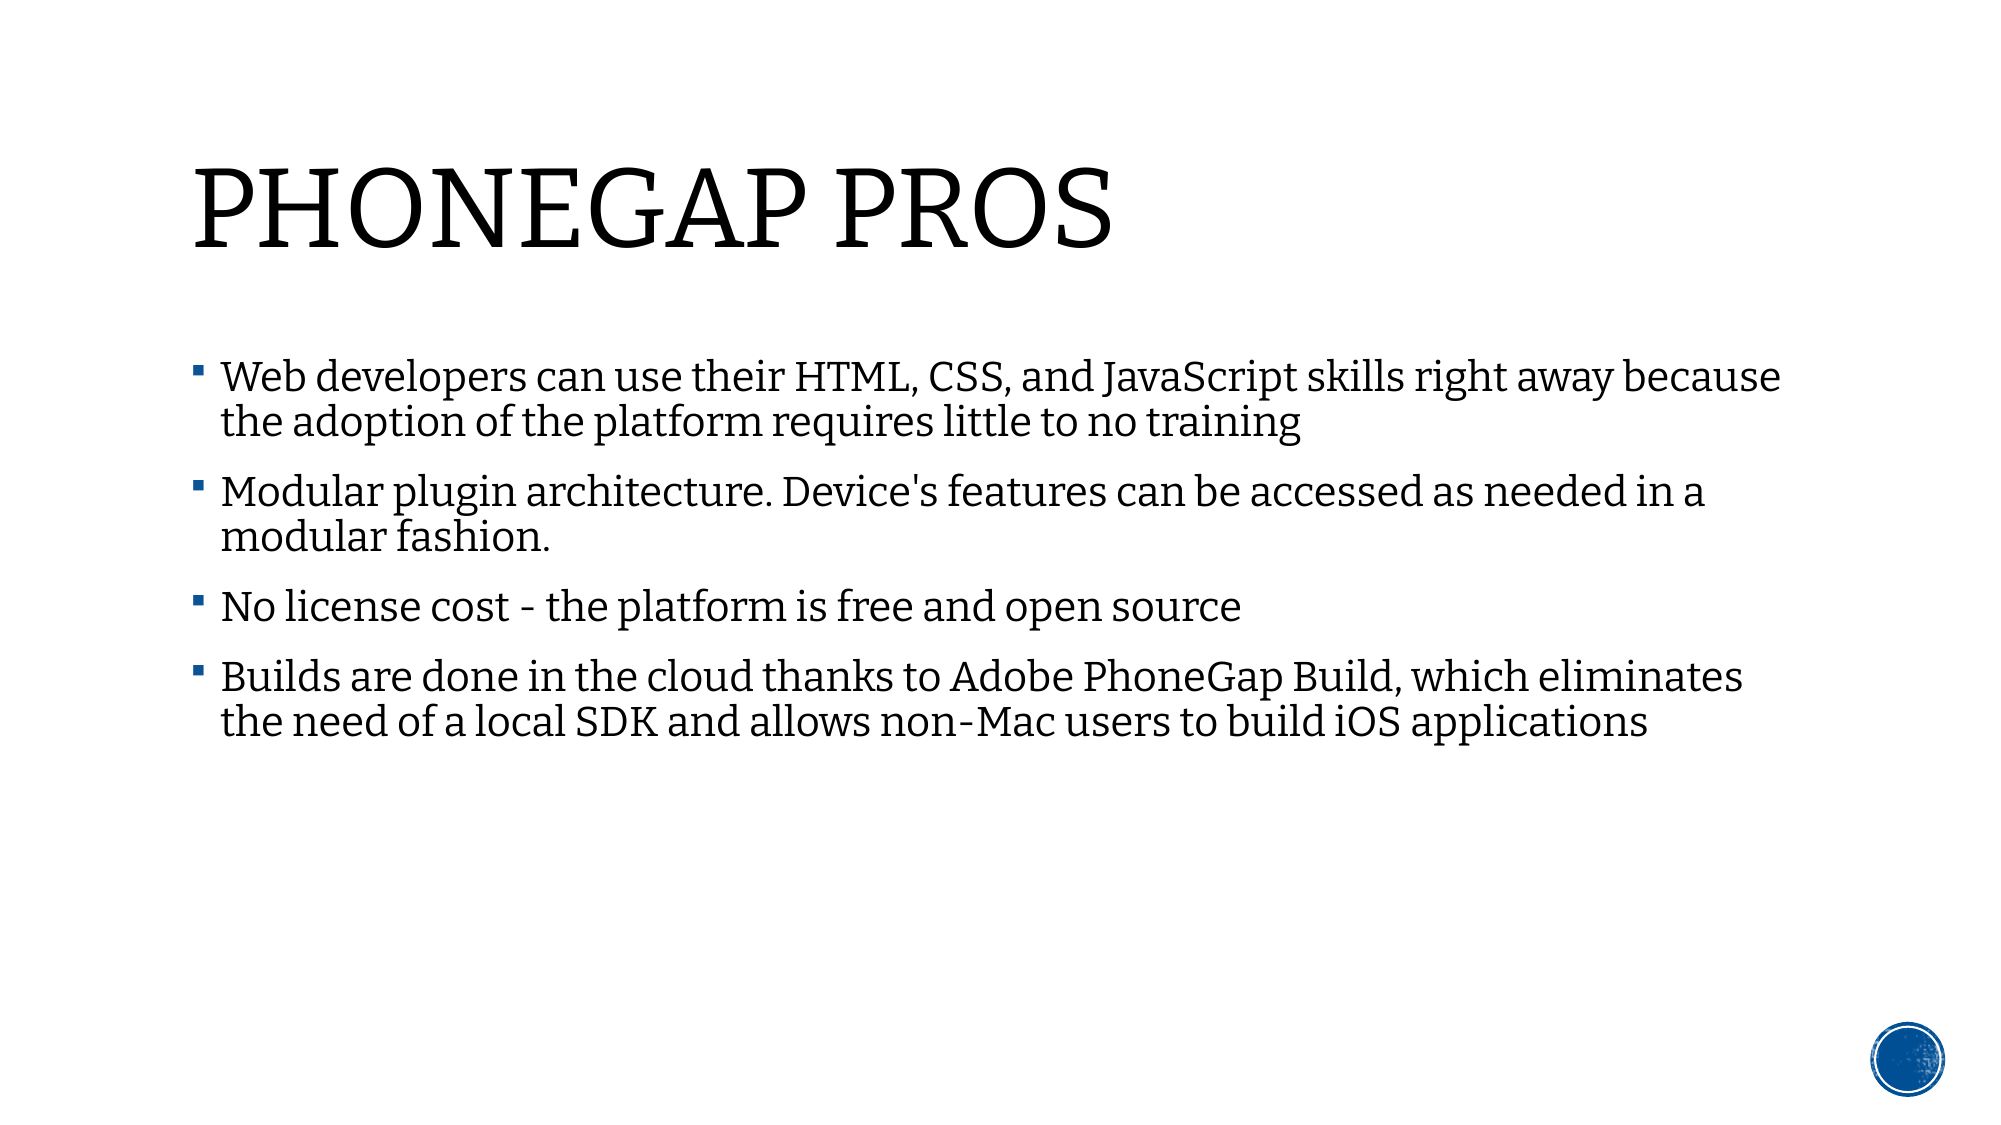

# PhoneGap Pros
Web developers can use their HTML, CSS, and JavaScript skills right away because the adoption of the platform requires little to no training
Modular plugin architecture. Device's features can be accessed as needed in a modular fashion.
No license cost - the platform is free and open source
Builds are done in the cloud thanks to Adobe PhoneGap Build, which eliminates the need of a local SDK and allows non-Mac users to build iOS applications